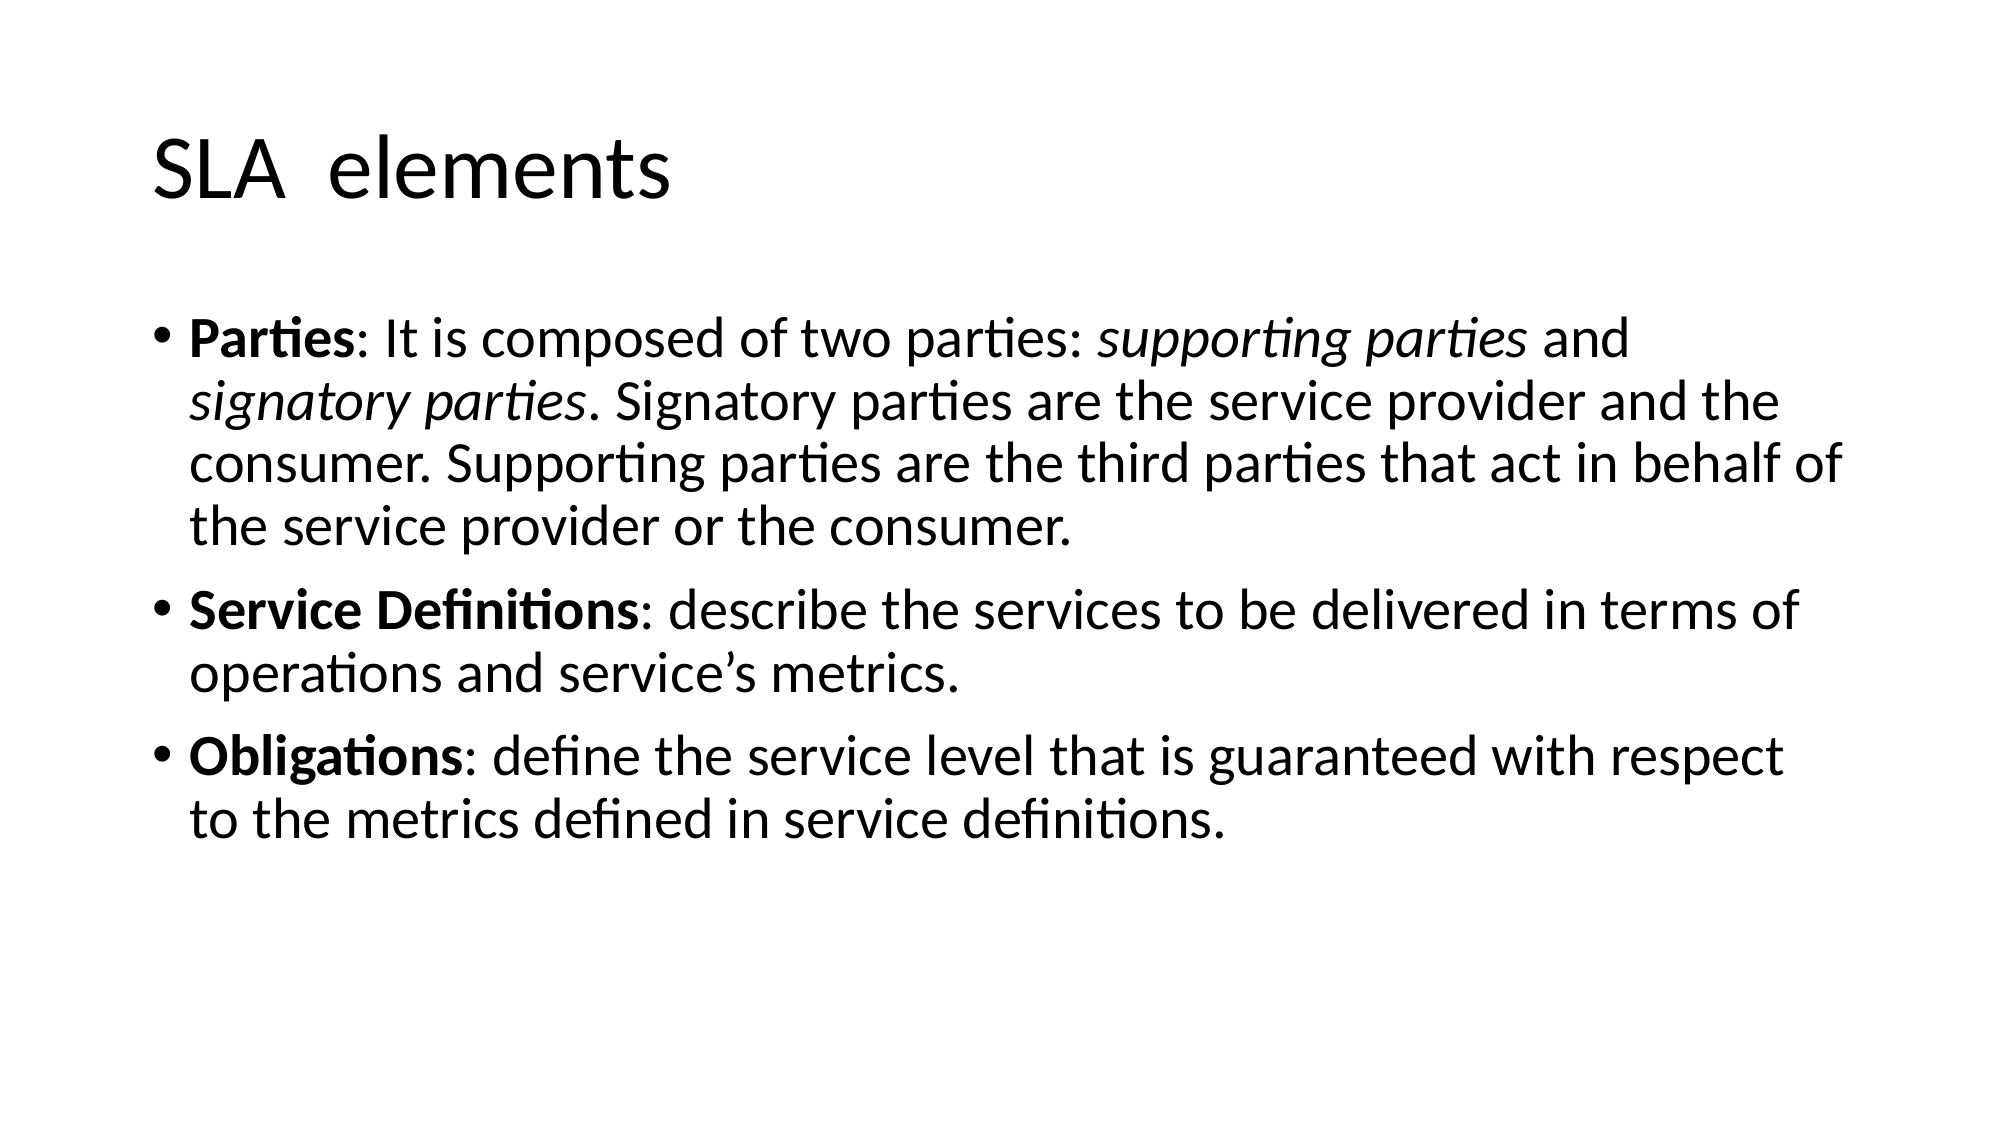

# SLA  elements
Parties: It is composed of two parties: supporting parties and signatory parties. Signatory parties are the service provider and the consumer. Supporting parties are the third parties that act in behalf of the service provider or the consumer.
Service Definitions: describe the services to be delivered in terms of operations and service’s metrics.
Obligations: define the service level that is guaranteed with respect to the metrics defined in service definitions.